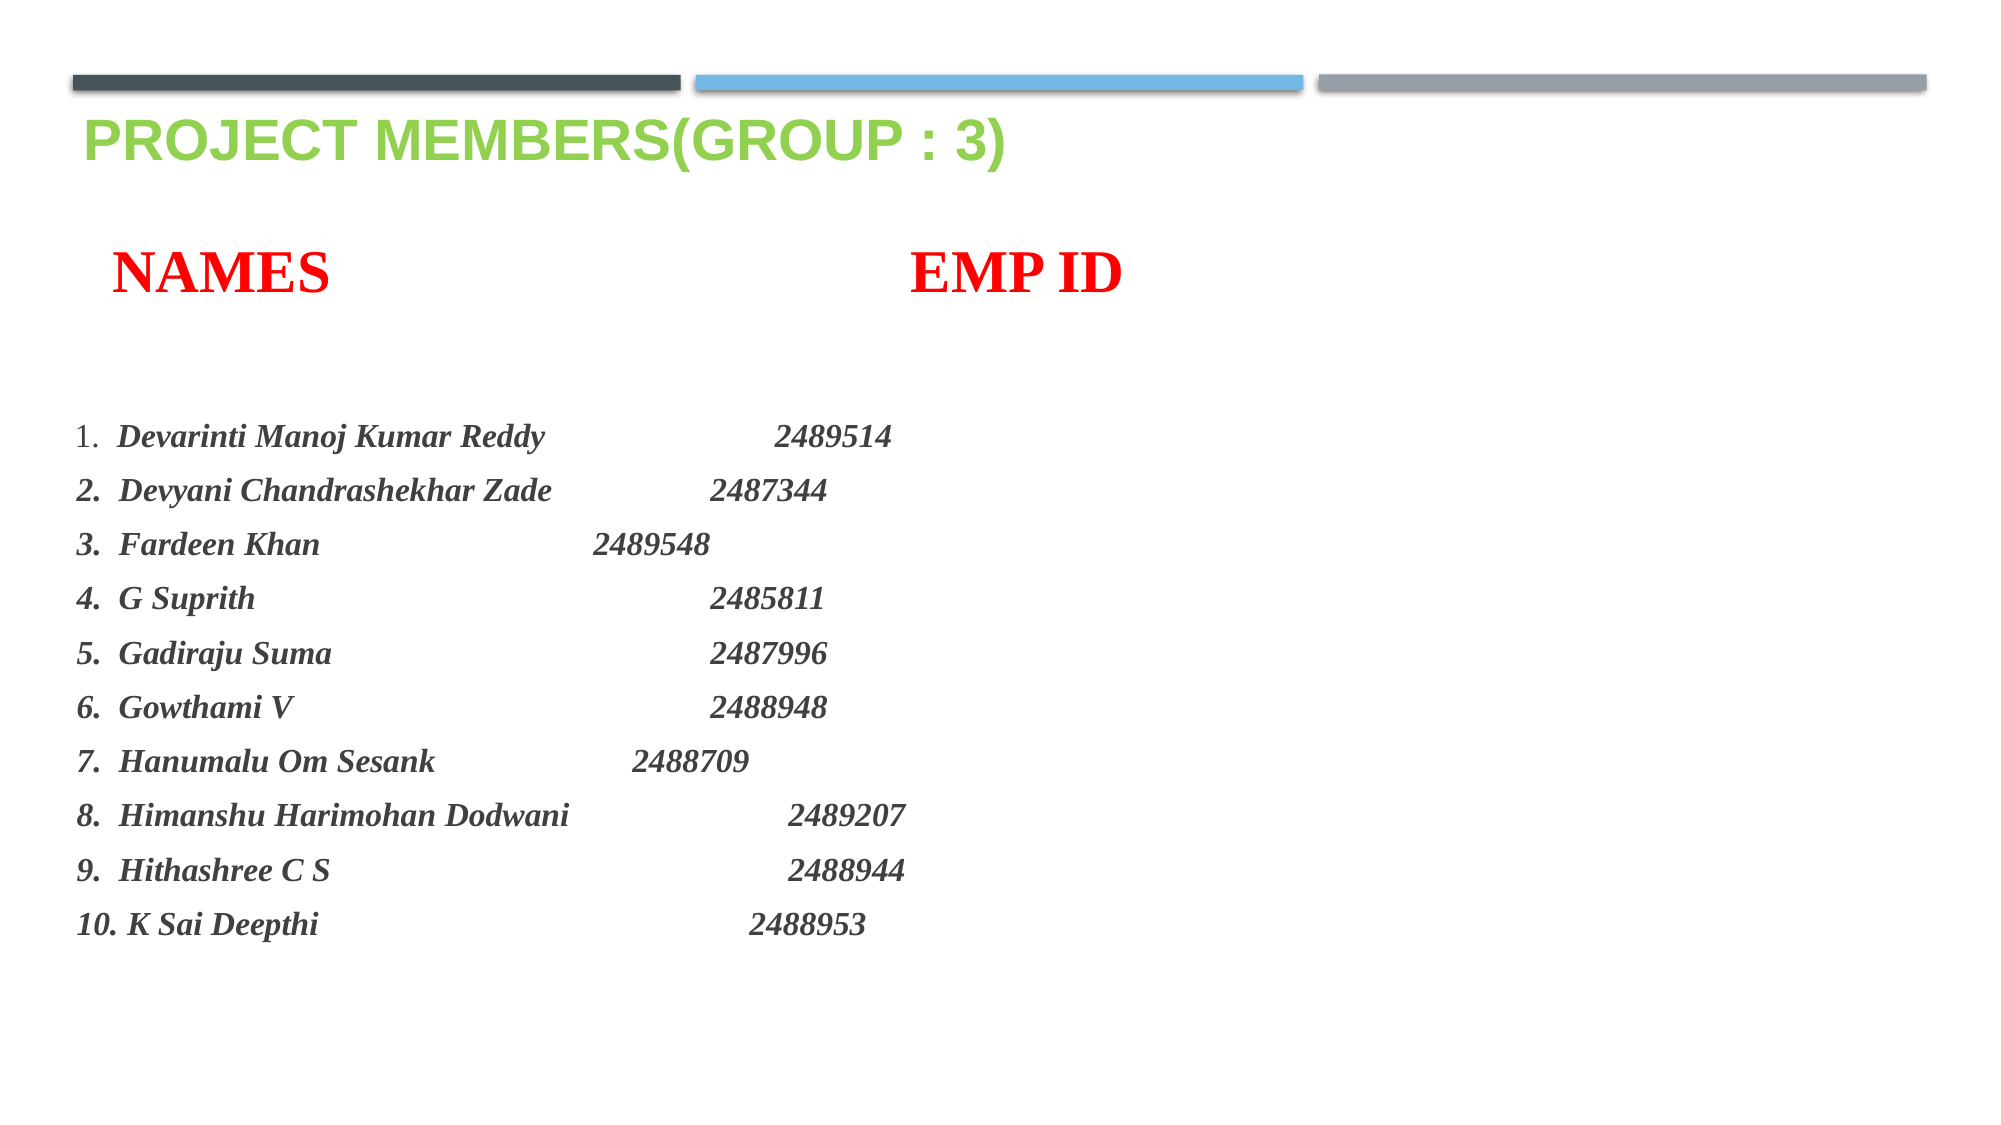

# Project members(group : 3)
	NAMES                                      EMP ID

       1.  Devarinti Manoj Kumar Reddy                         			2489514
     2.  Devyani Chandrashekhar Zade            				2487344
     3.  Fardeen Khan                            						2489548
     4.  G Suprith                                               				2485811
     5.  Gadiraju Suma                                           				2487996
     6.  Gowthami V                                   		         		2488948
     7.  Hanumalu Om Sesank                      					2488709
     8.  Himanshu Harimohan Dodwani                       			2489207
     9.  Hithashree C S                                               	 		2488944
     10. K Sai Deepthi                                    		          		2488953